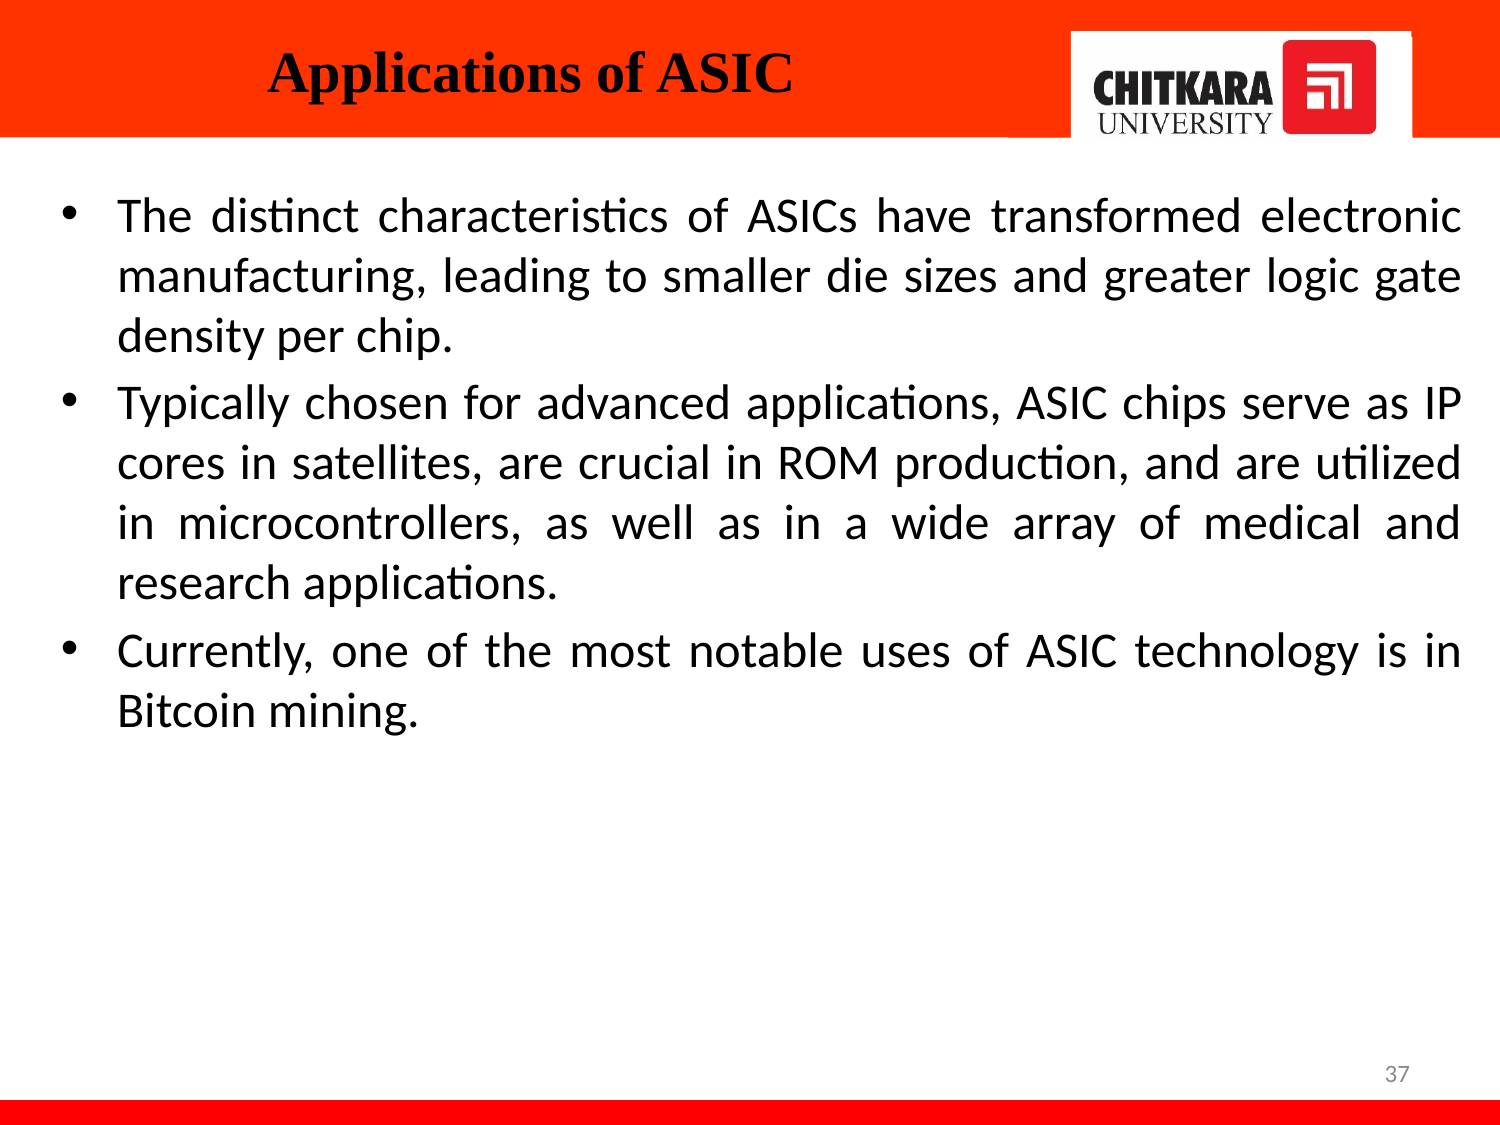

# Applications of ASIC
The distinct characteristics of ASICs have transformed electronic manufacturing, leading to smaller die sizes and greater logic gate density per chip.
Typically chosen for advanced applications, ASIC chips serve as IP cores in satellites, are crucial in ROM production, and are utilized in microcontrollers, as well as in a wide array of medical and research applications.
Currently, one of the most notable uses of ASIC technology is in Bitcoin mining.

37